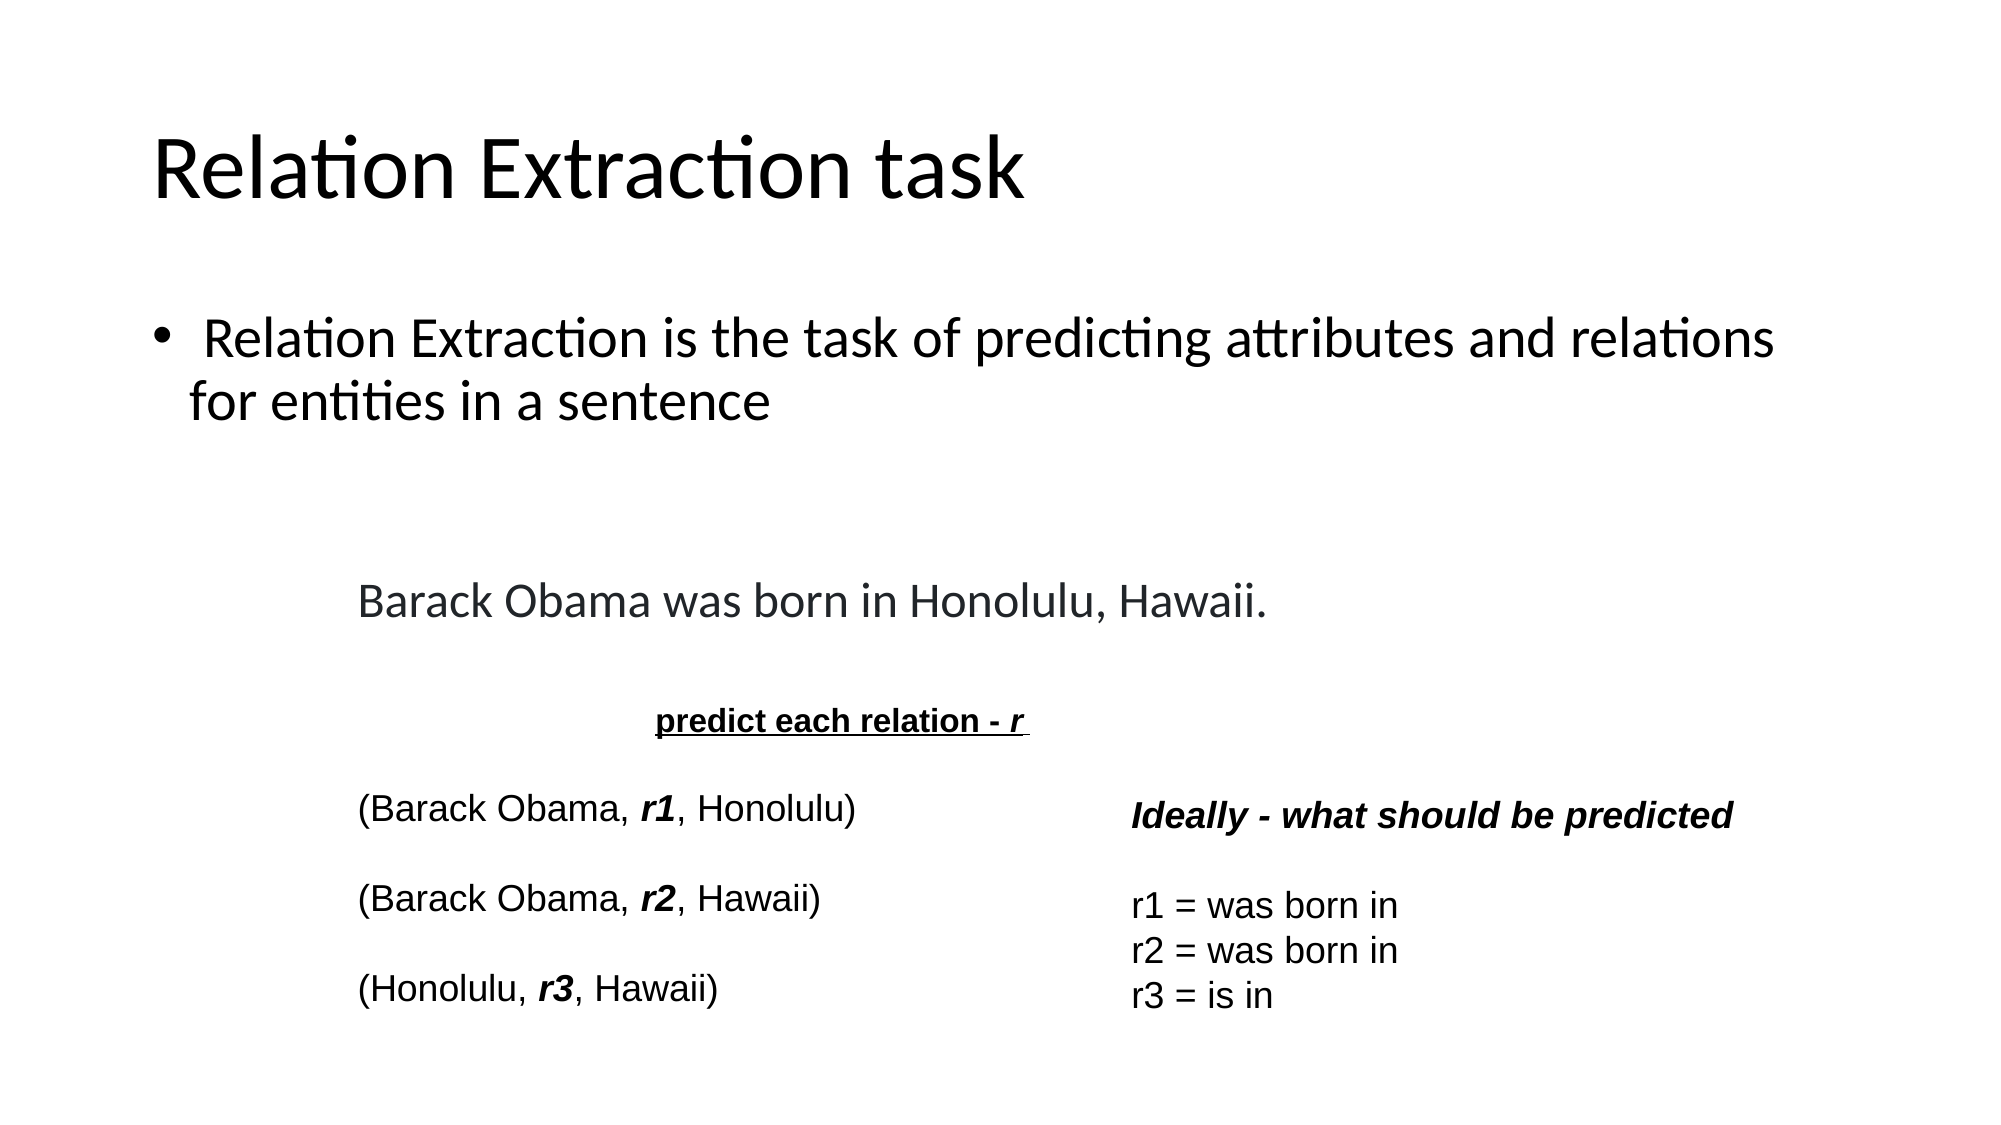

# Relation Extraction task
 Relation Extraction is the task of predicting attributes and relations for entities in a sentence

Barack Obama was born in Honolulu, Hawaii.
predict each relation - r
(Barack Obama, r1, Honolulu)
(Barack Obama, r2, Hawaii)
(Honolulu, r3, Hawaii)Hawaii)
Ideally - what should be predicted
r1 = was born in
r2 = was born in
r3 = is in